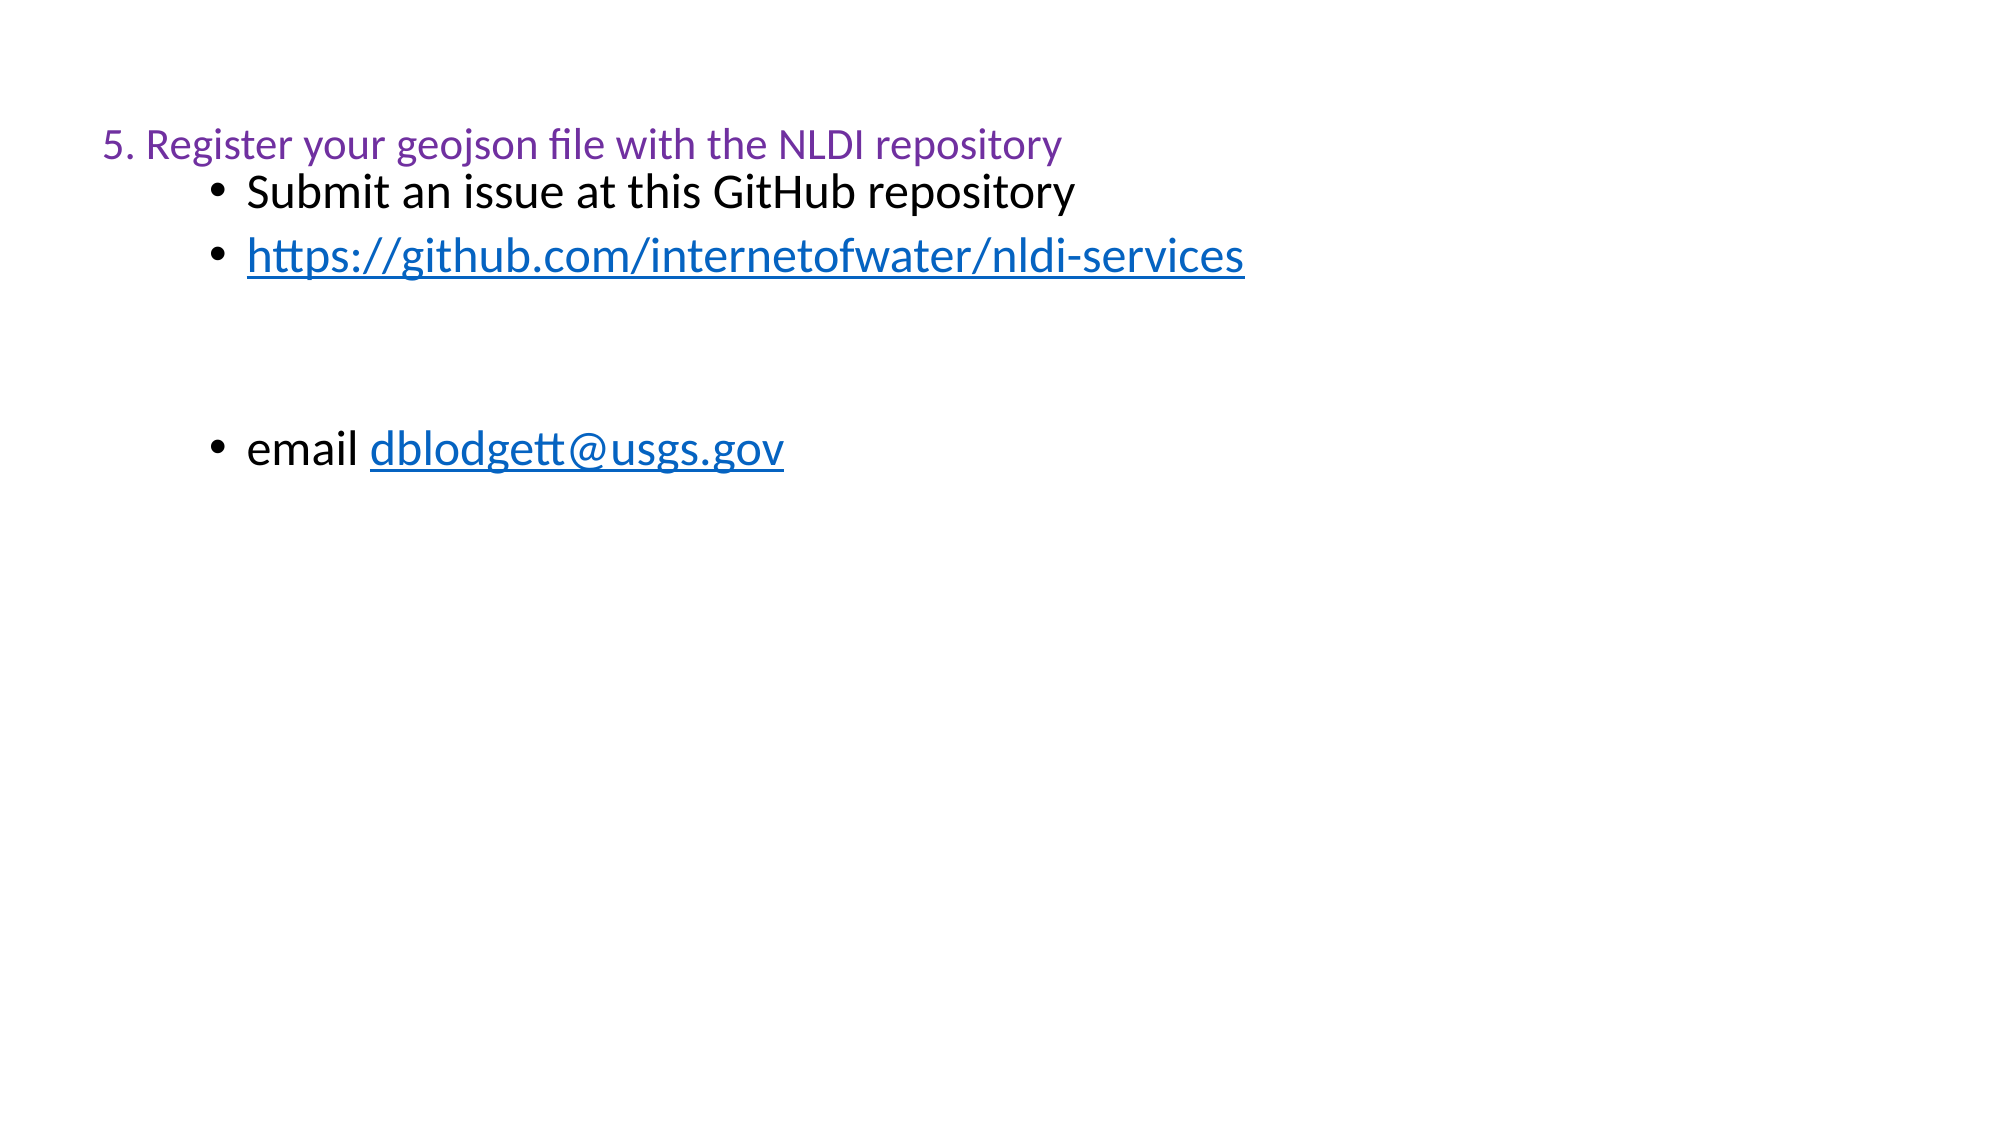

# 5. Register your geojson file with the NLDI repository
Submit an issue at this GitHub repository
https://github.com/internetofwater/nldi-services

email dblodgett@usgs.gov